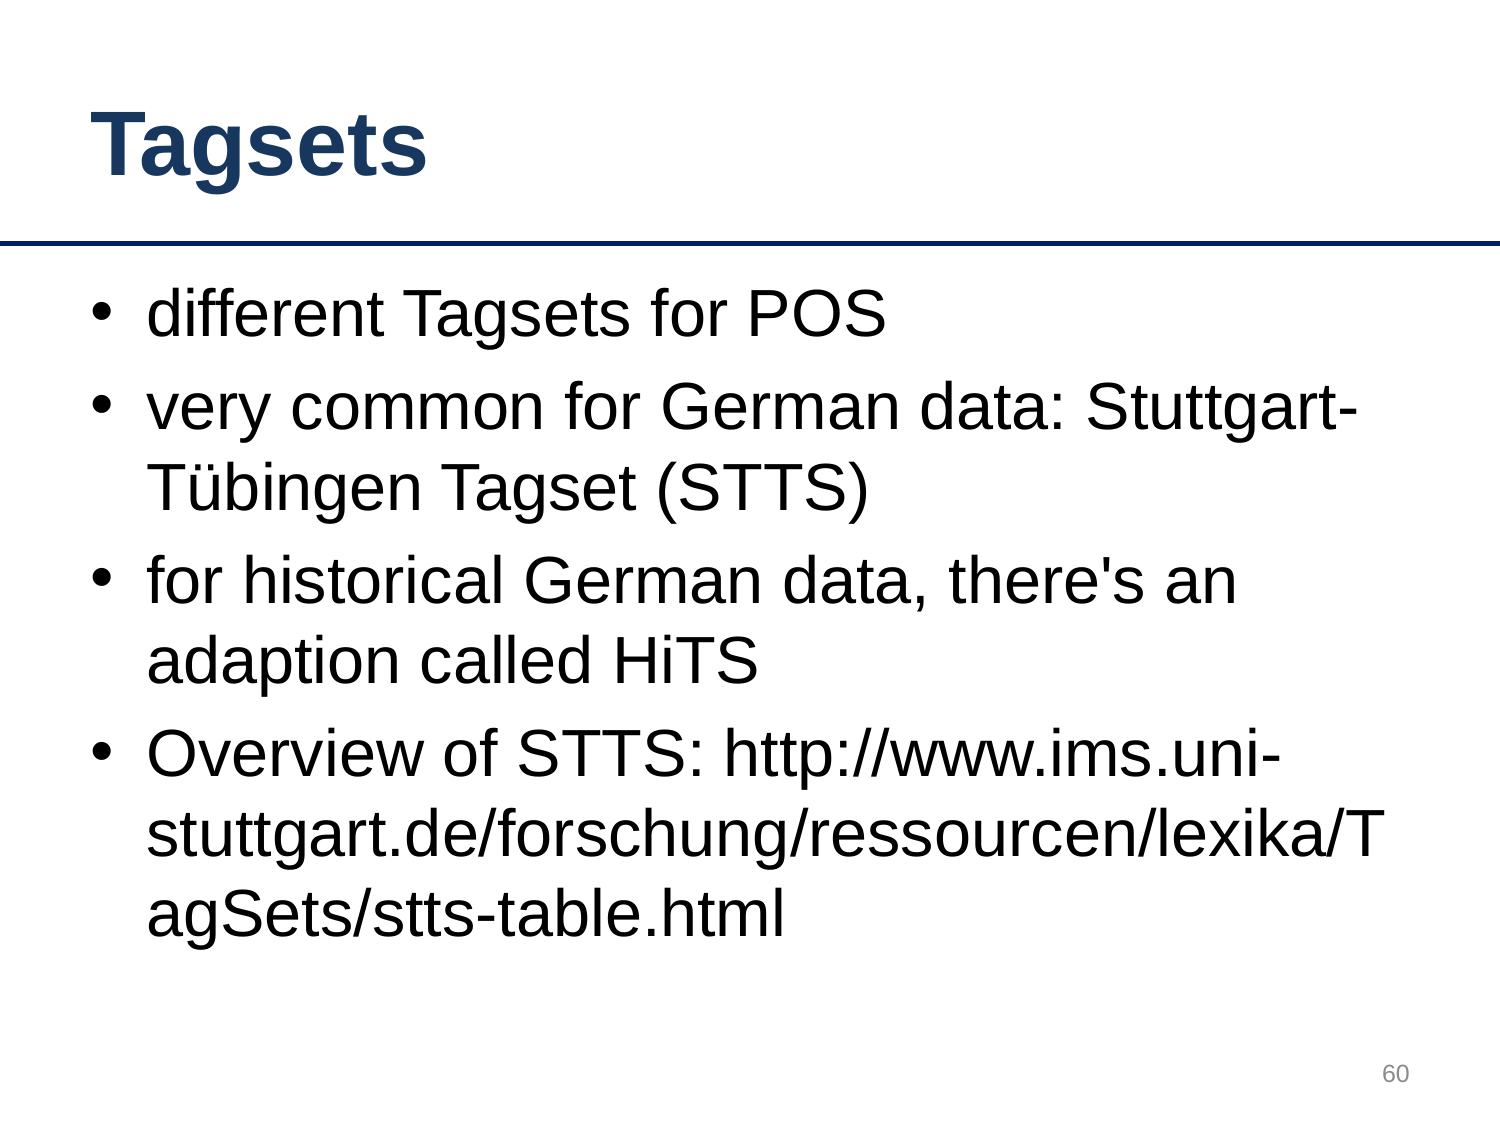

# Tagsets
different Tagsets for POS
very common for German data: Stuttgart-Tübingen Tagset (STTS)
for historical German data, there's an adaption called HiTS
Overview of STTS: http://www.ims.uni-stuttgart.de/forschung/ressourcen/lexika/TagSets/stts-table.html
60